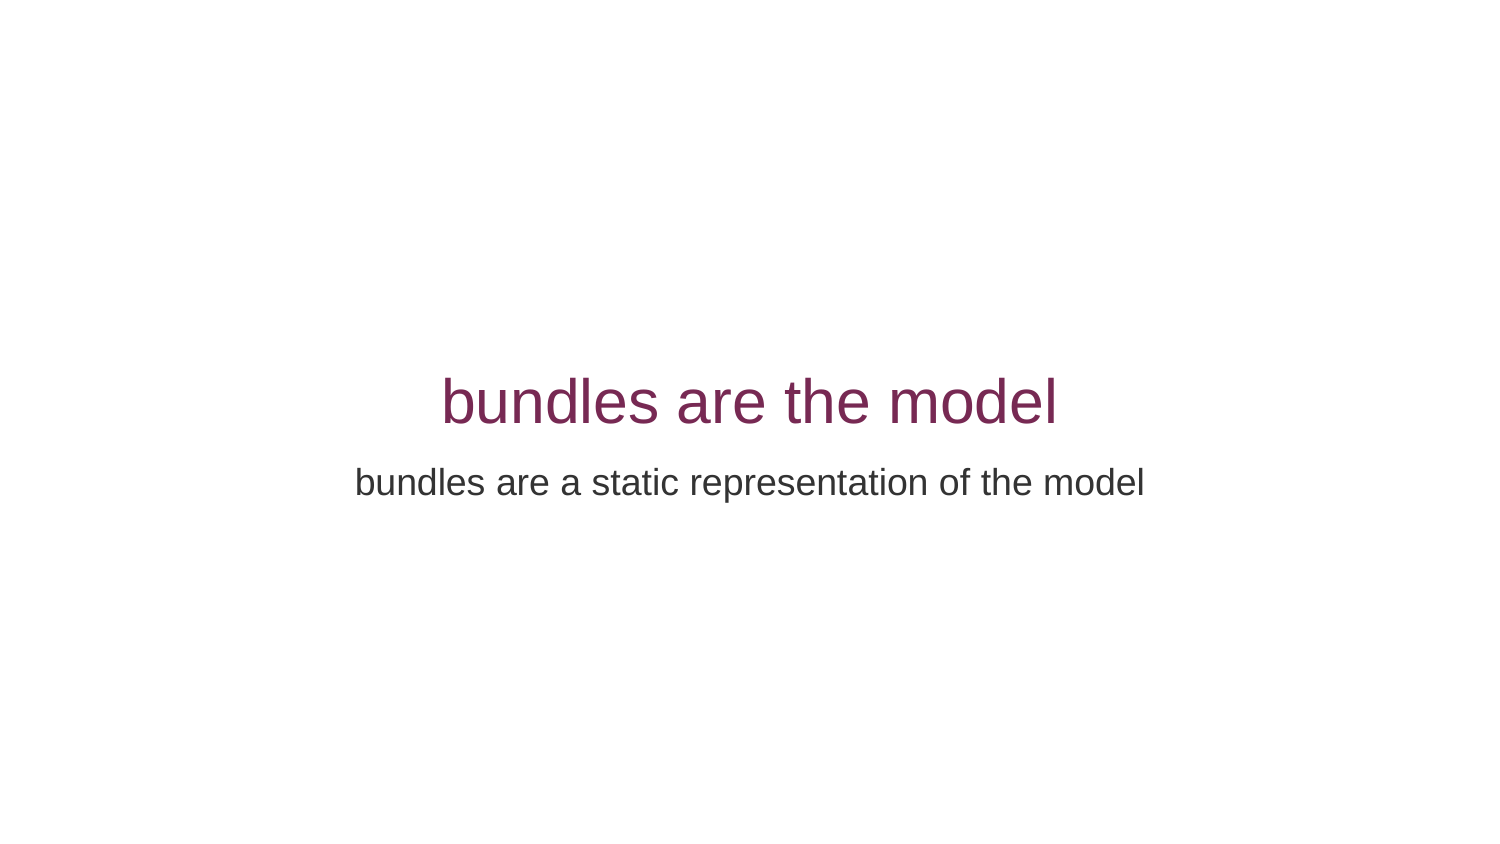

# bundles are the model
bundles are a static representation of the model